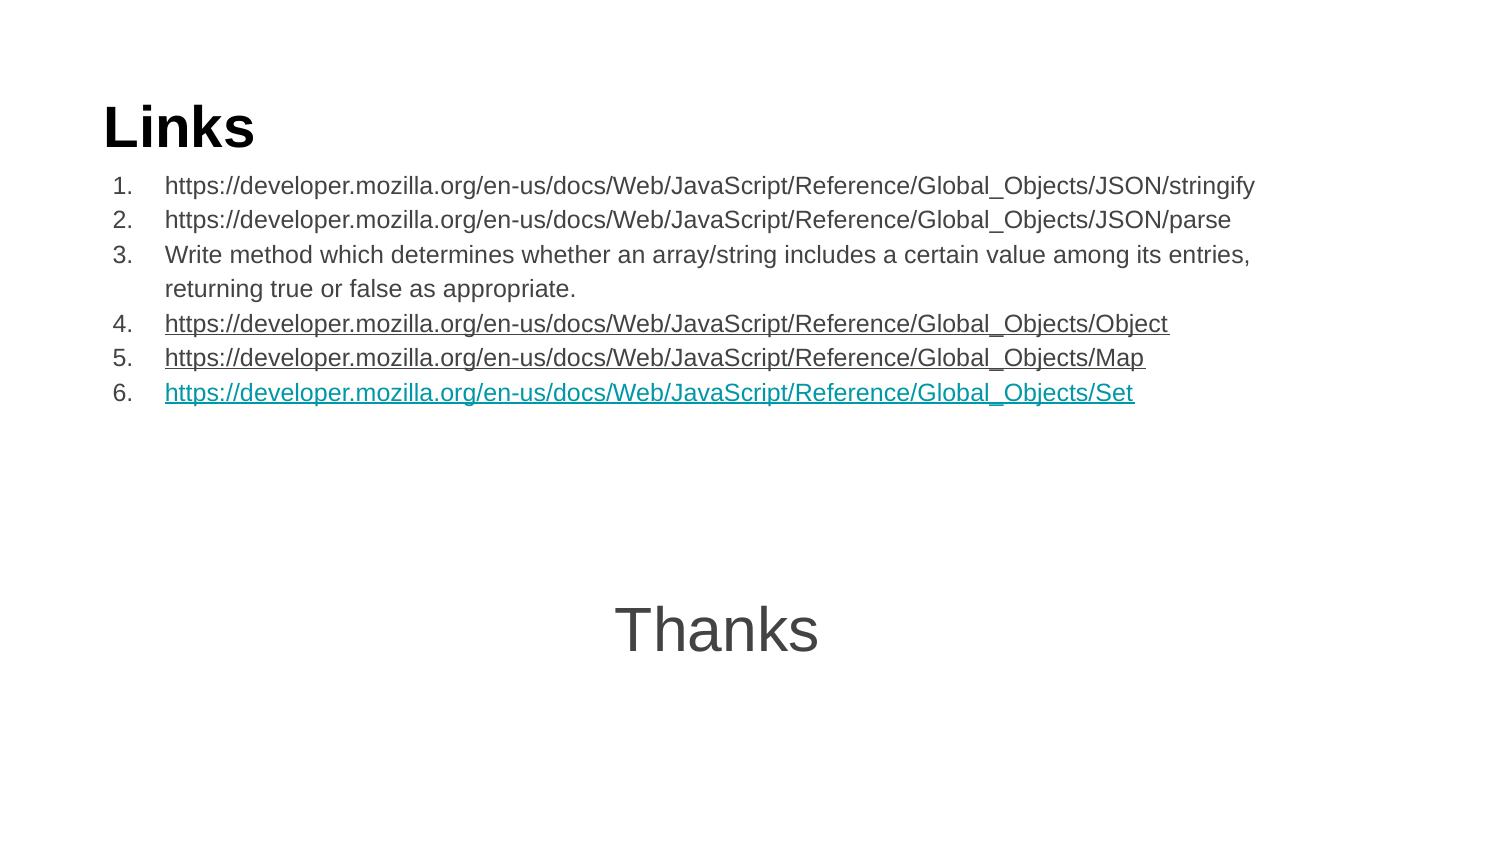

Links
https://developer.mozilla.org/en-us/docs/Web/JavaScript/Reference/Global_Objects/JSON/stringify
https://developer.mozilla.org/en-us/docs/Web/JavaScript/Reference/Global_Objects/JSON/parse
Write method which determines whether an array/string includes a certain value among its entries, returning true or false as appropriate.
https://developer.mozilla.org/en-us/docs/Web/JavaScript/Reference/Global_Objects/Object
https://developer.mozilla.org/en-us/docs/Web/JavaScript/Reference/Global_Objects/Map
https://developer.mozilla.org/en-us/docs/Web/JavaScript/Reference/Global_Objects/Set

Thanks